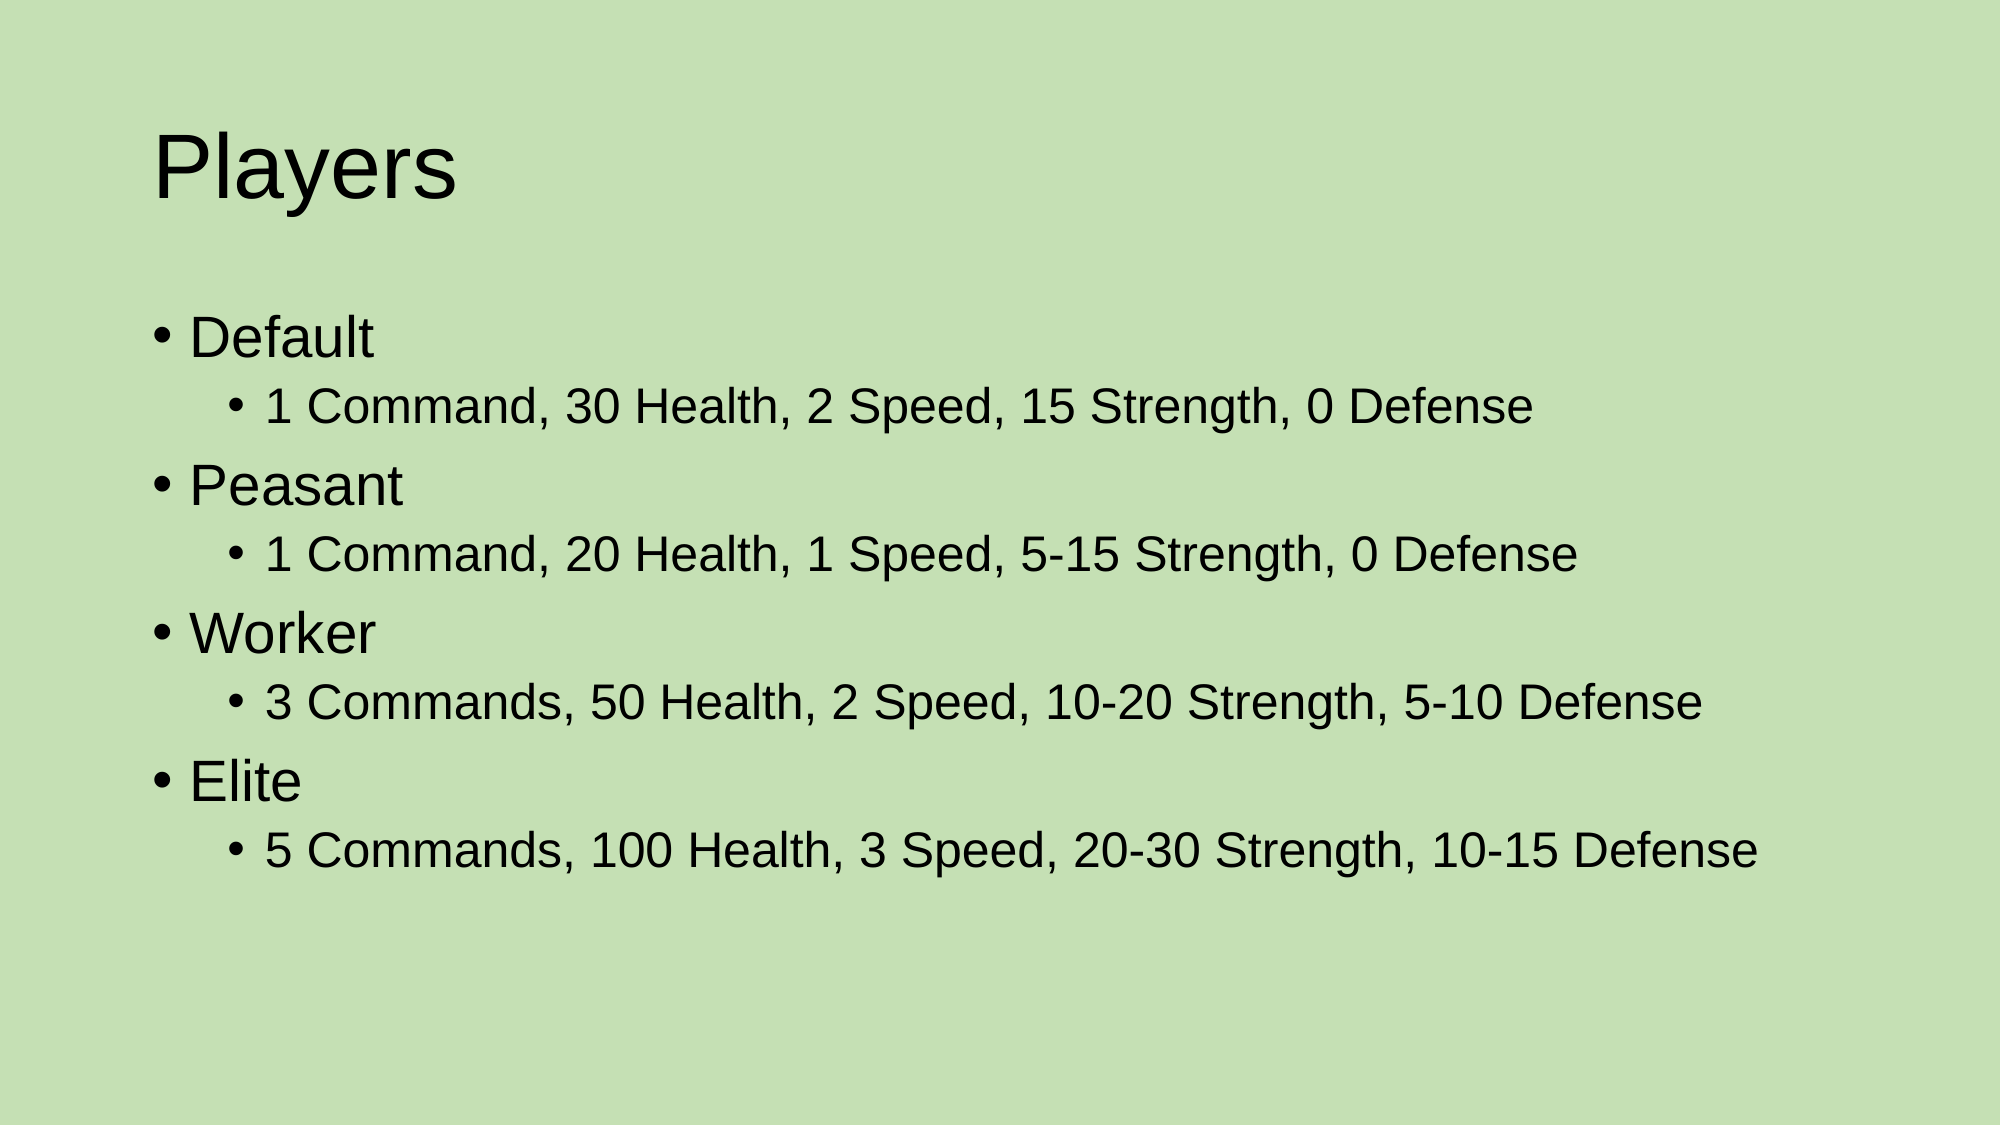

# Players
Default
1 Command, 30 Health, 2 Speed, 15 Strength, 0 Defense
Peasant
1 Command, 20 Health, 1 Speed, 5-15 Strength, 0 Defense
Worker
3 Commands, 50 Health, 2 Speed, 10-20 Strength, 5-10 Defense
Elite
5 Commands, 100 Health, 3 Speed, 20-30 Strength, 10-15 Defense